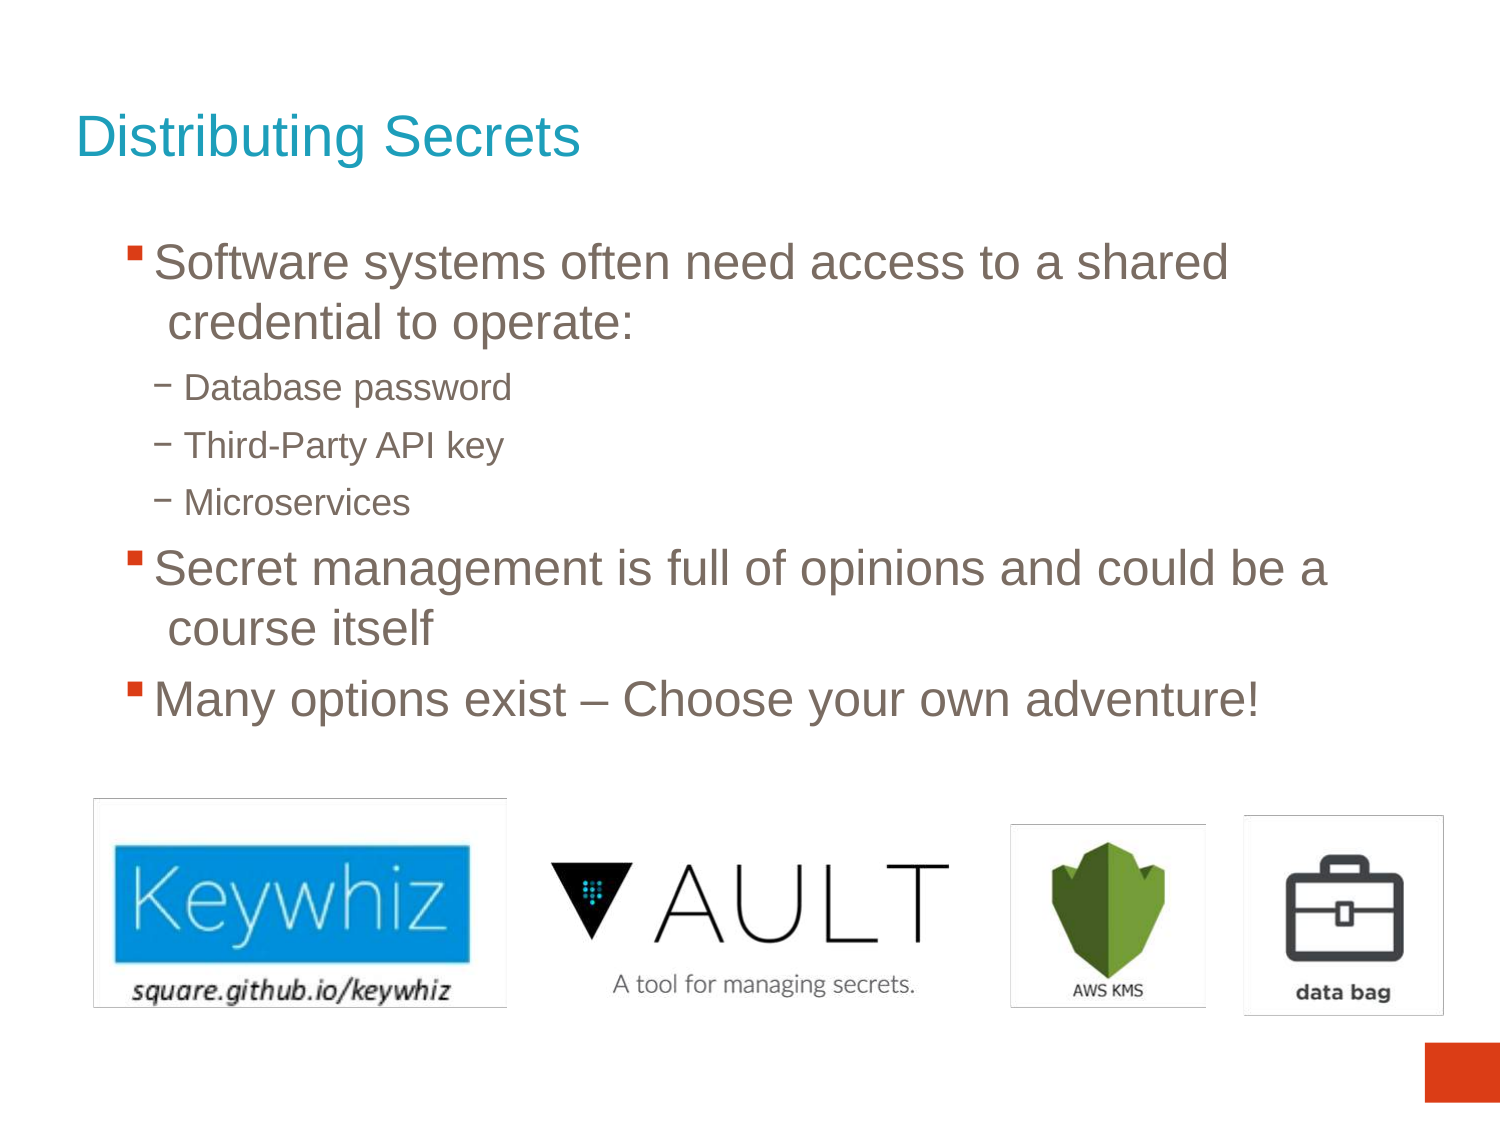

# Distributing Secrets
Software systems often need access to a shared  credential to operate:
Database password
Third-Party API key
Microservices
Secret management is full of opinions and could be a  course itself
Many options exist – Choose your own adventure!